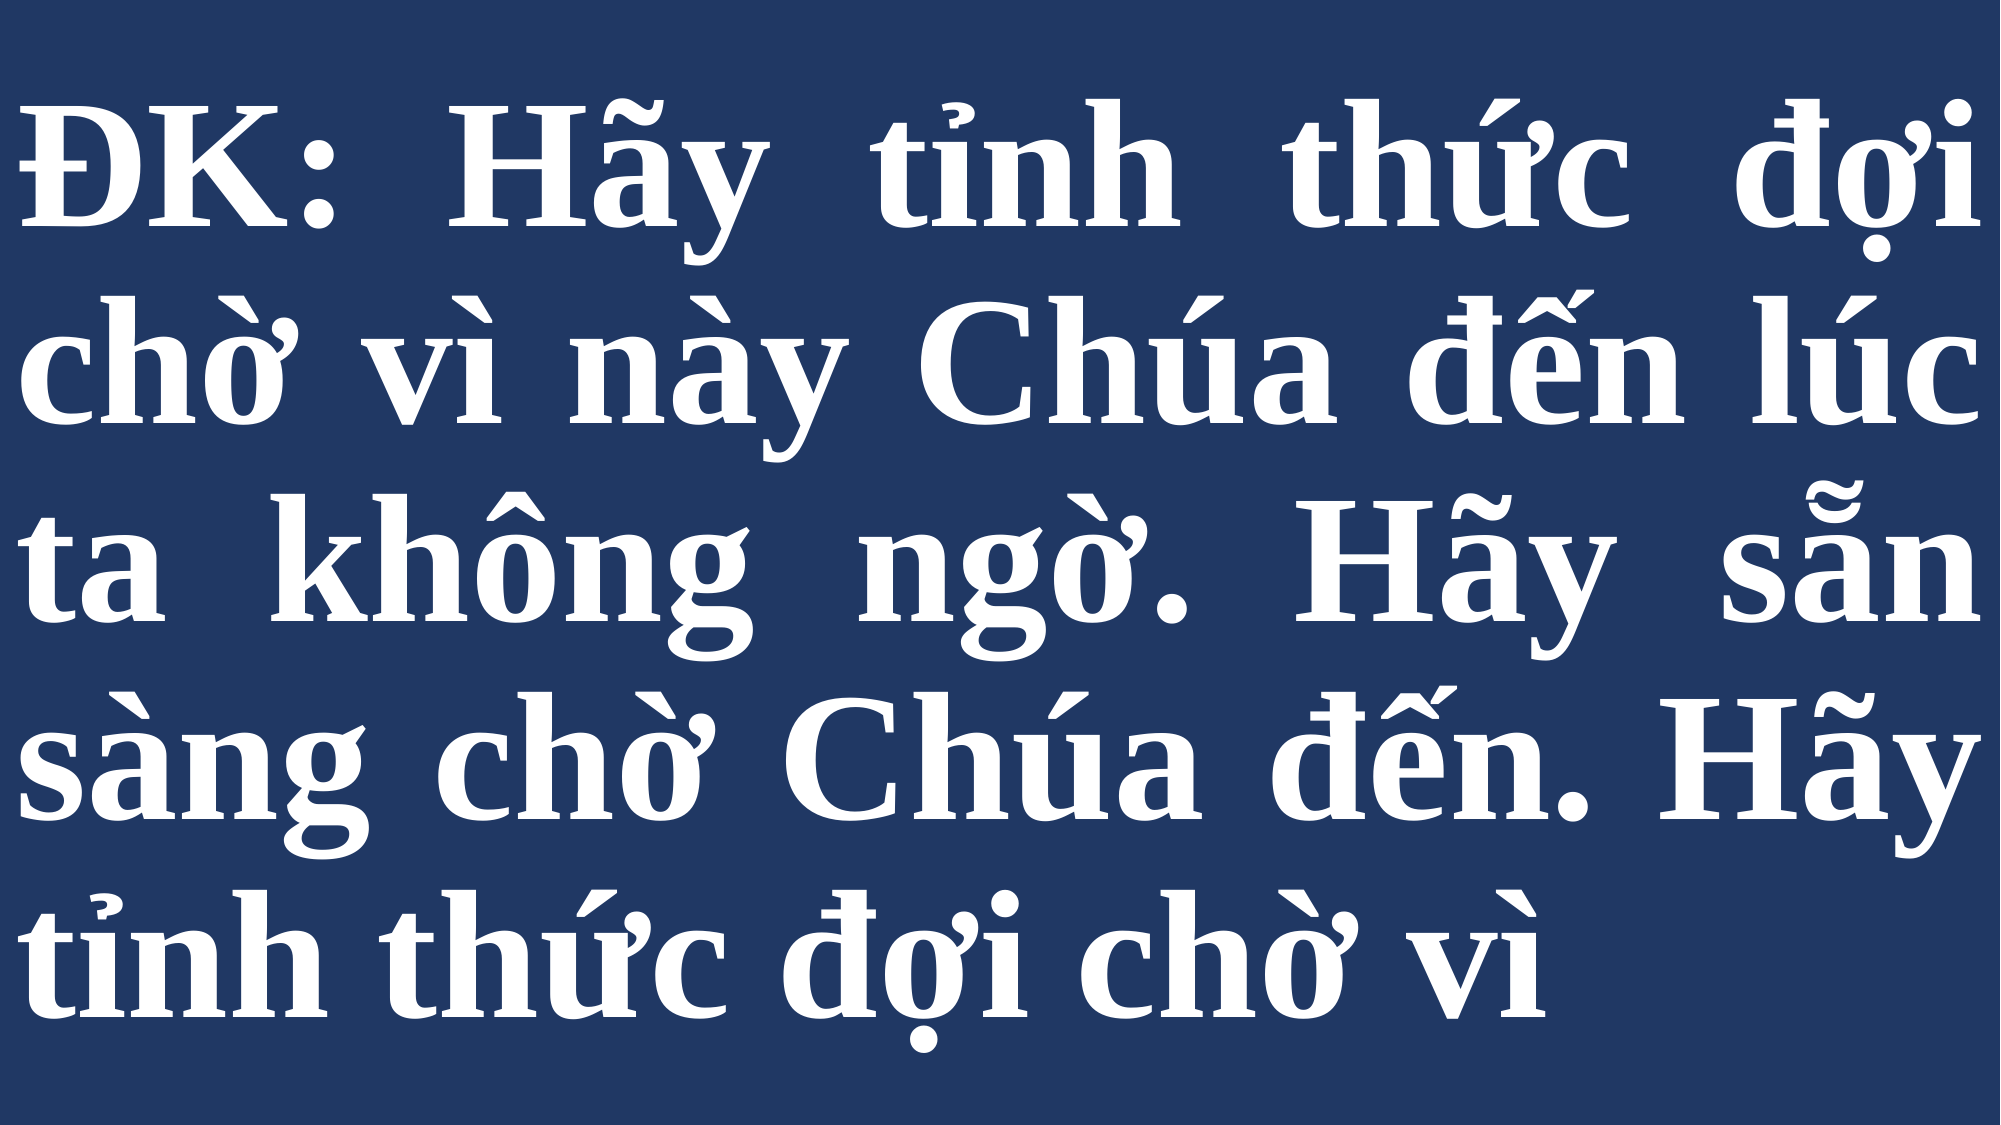

# ĐK: Hãy tỉnh thức đợi chờ vì này Chúa đến lúc ta không ngờ. Hãy sẵn sàng chờ Chúa đến. Hãy tỉnh thức đợi chờ vì